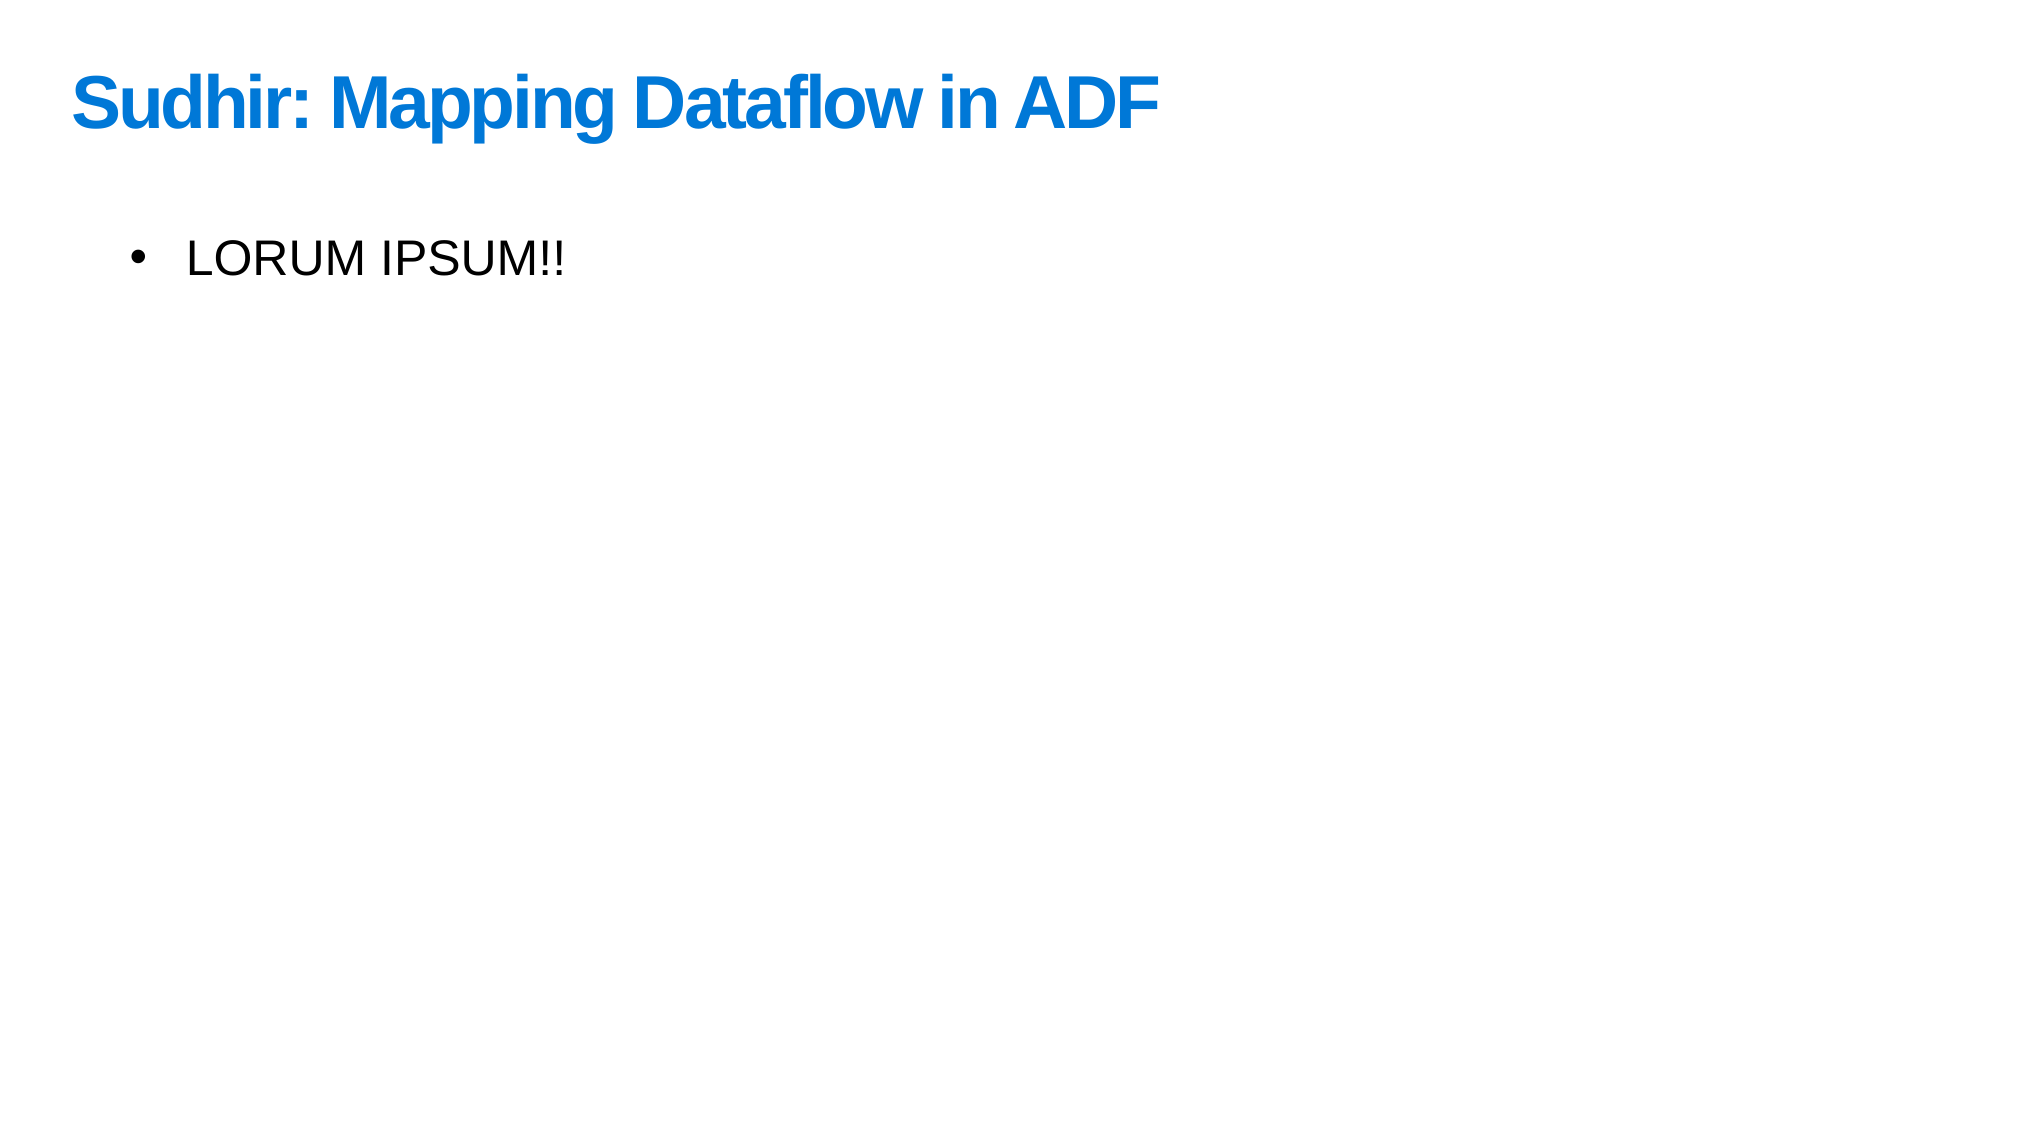

# Sudhir: Mapping Dataflow in ADF
LORUM IPSUM!!